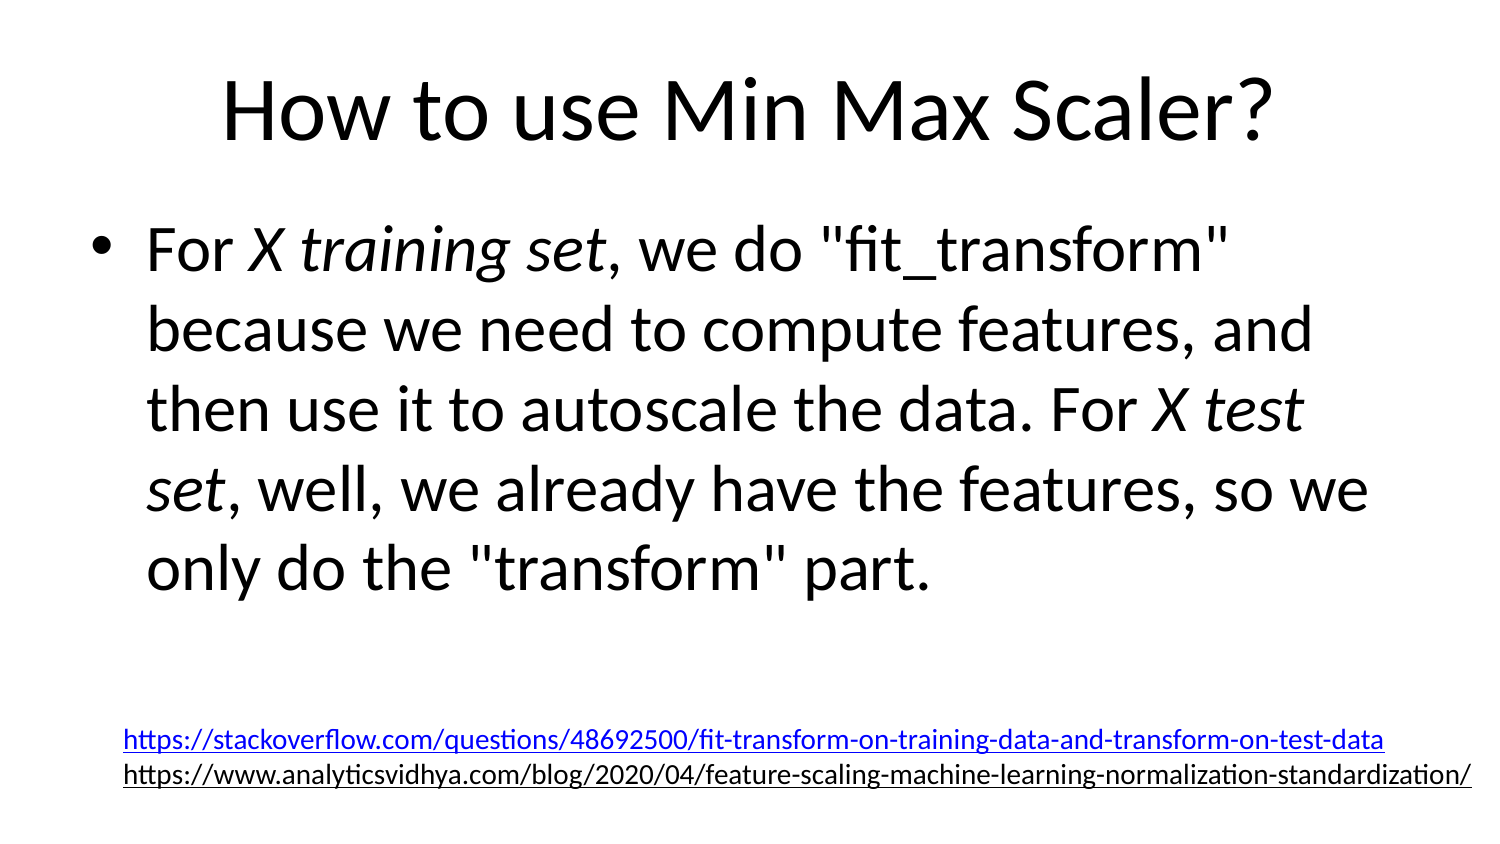

# How to use Min Max Scaler?
For X training set, we do "fit_transform" because we need to compute features, and then use it to autoscale the data. For X test set, well, we already have the features, so we only do the "transform" part.
https://stackoverflow.com/questions/48692500/fit-transform-on-training-data-and-transform-on-test-data
https://www.analyticsvidhya.com/blog/2020/04/feature-scaling-machine-learning-normalization-standardization/